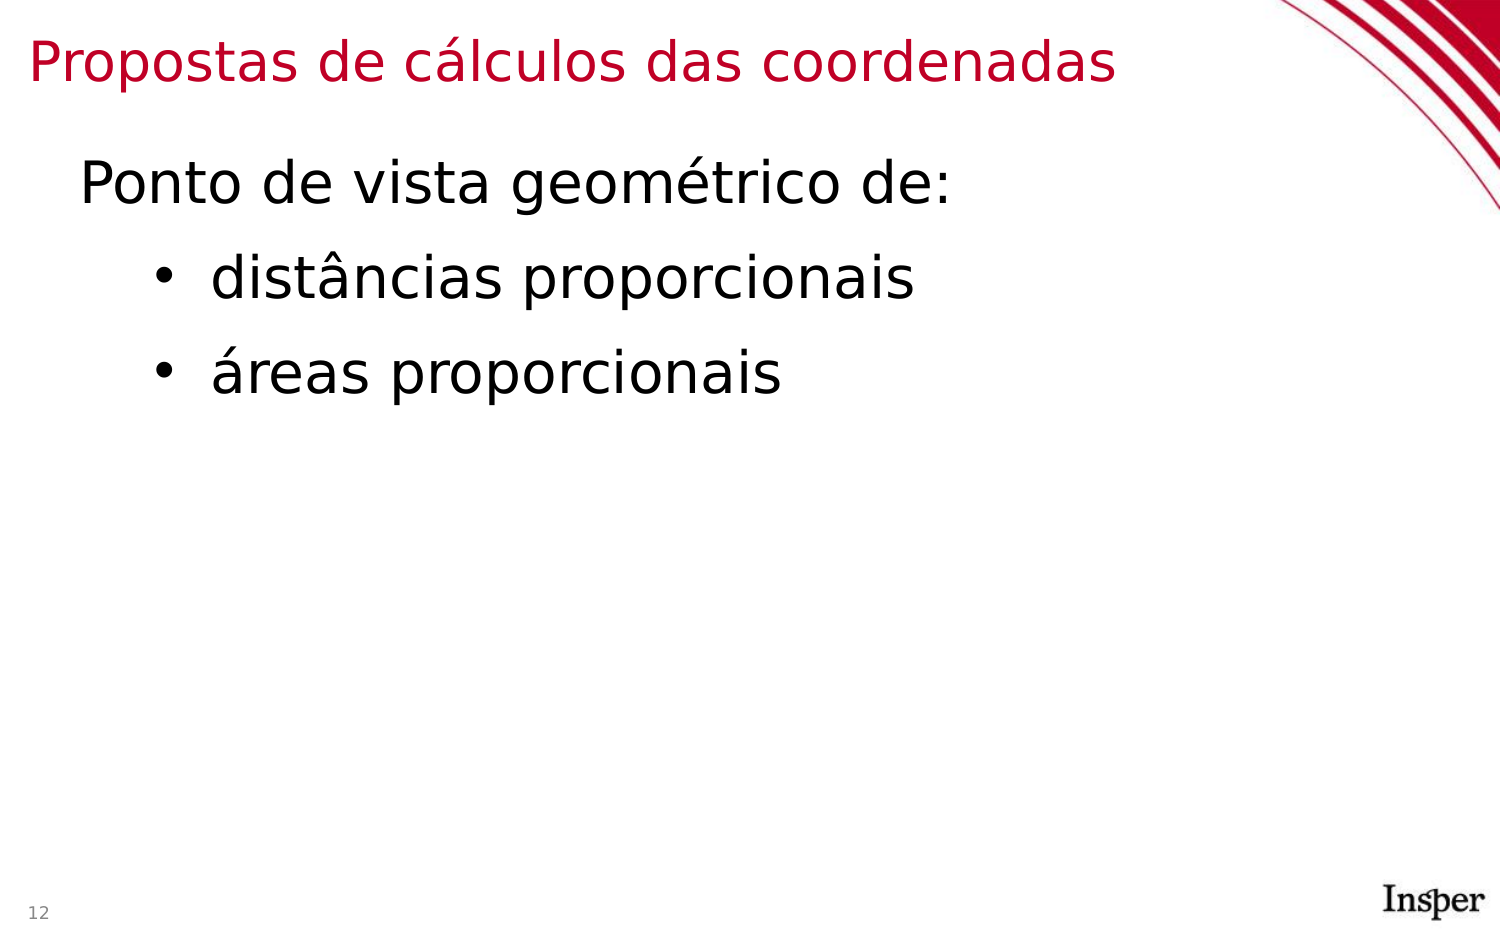

# Propostas de cálculos das coordenadas
Ponto de vista geométrico de:
distâncias proporcionais
áreas proporcionais
12